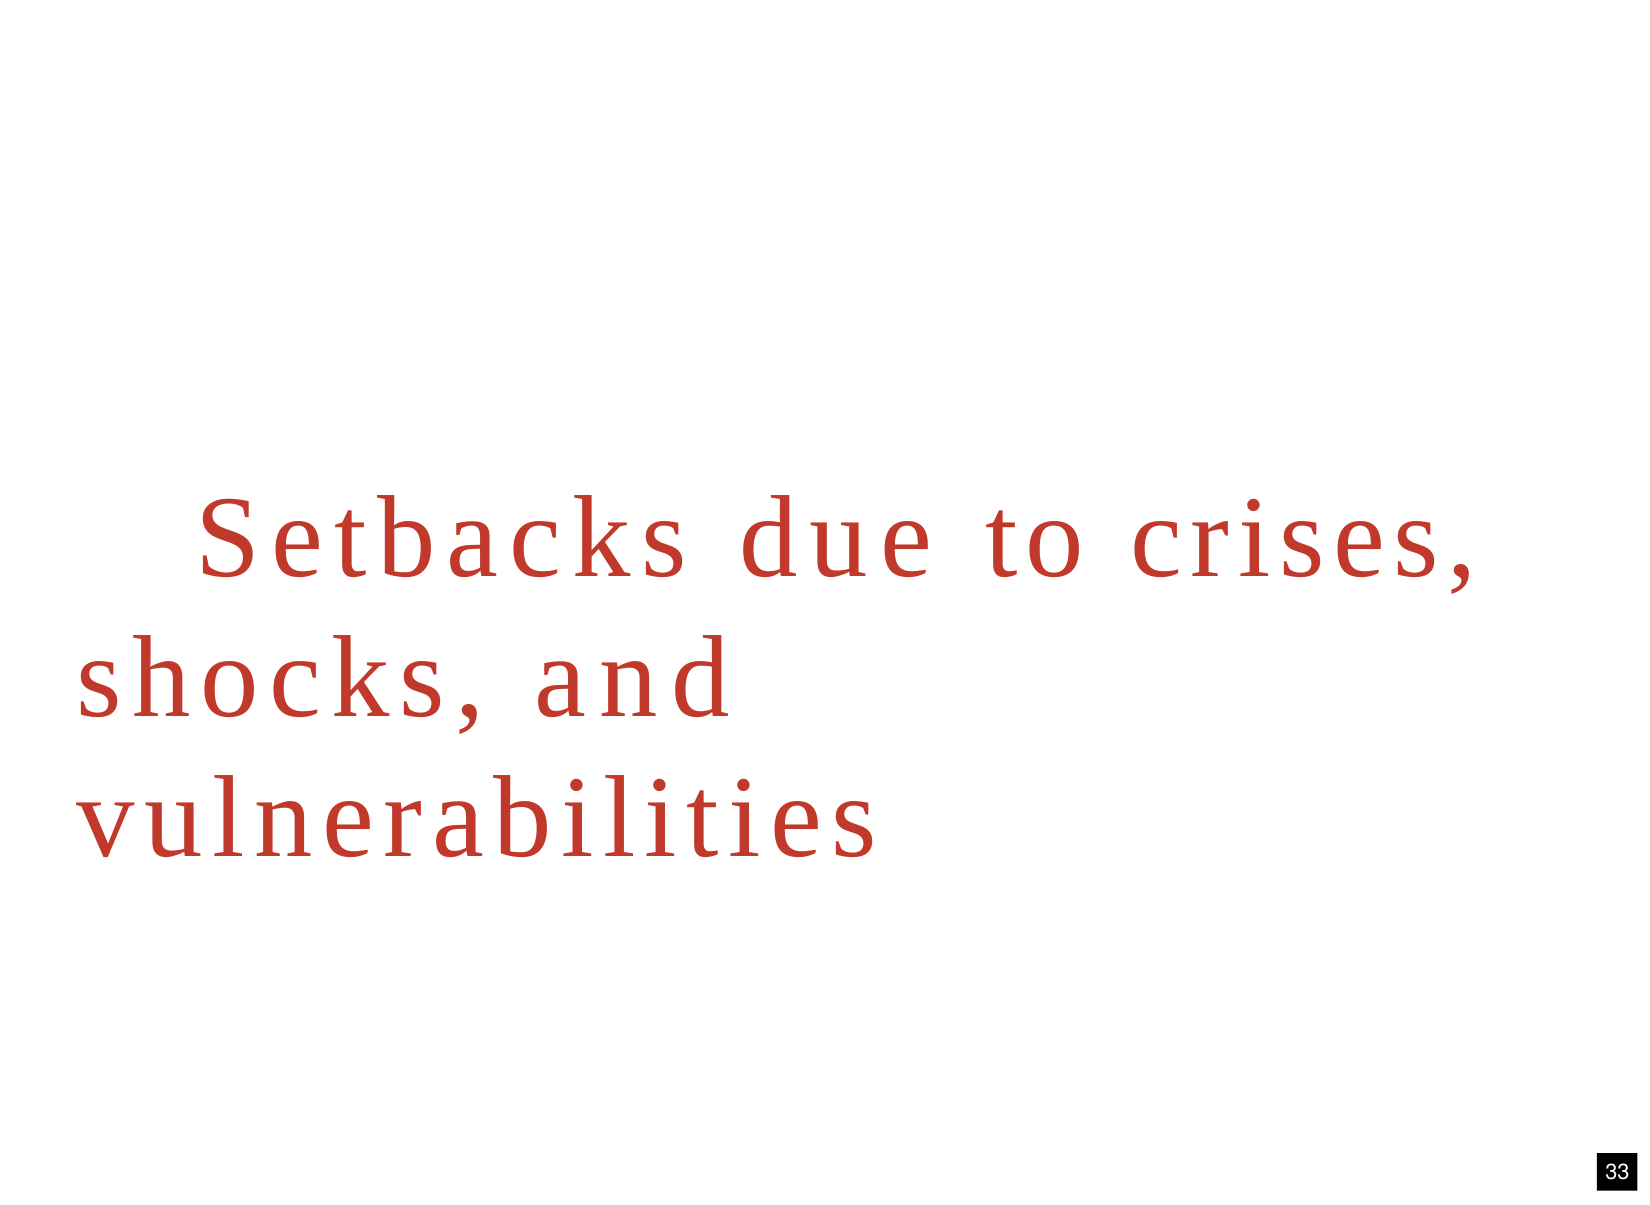

# Setbacks due to crises,  shocks, and vulnerabilities
33